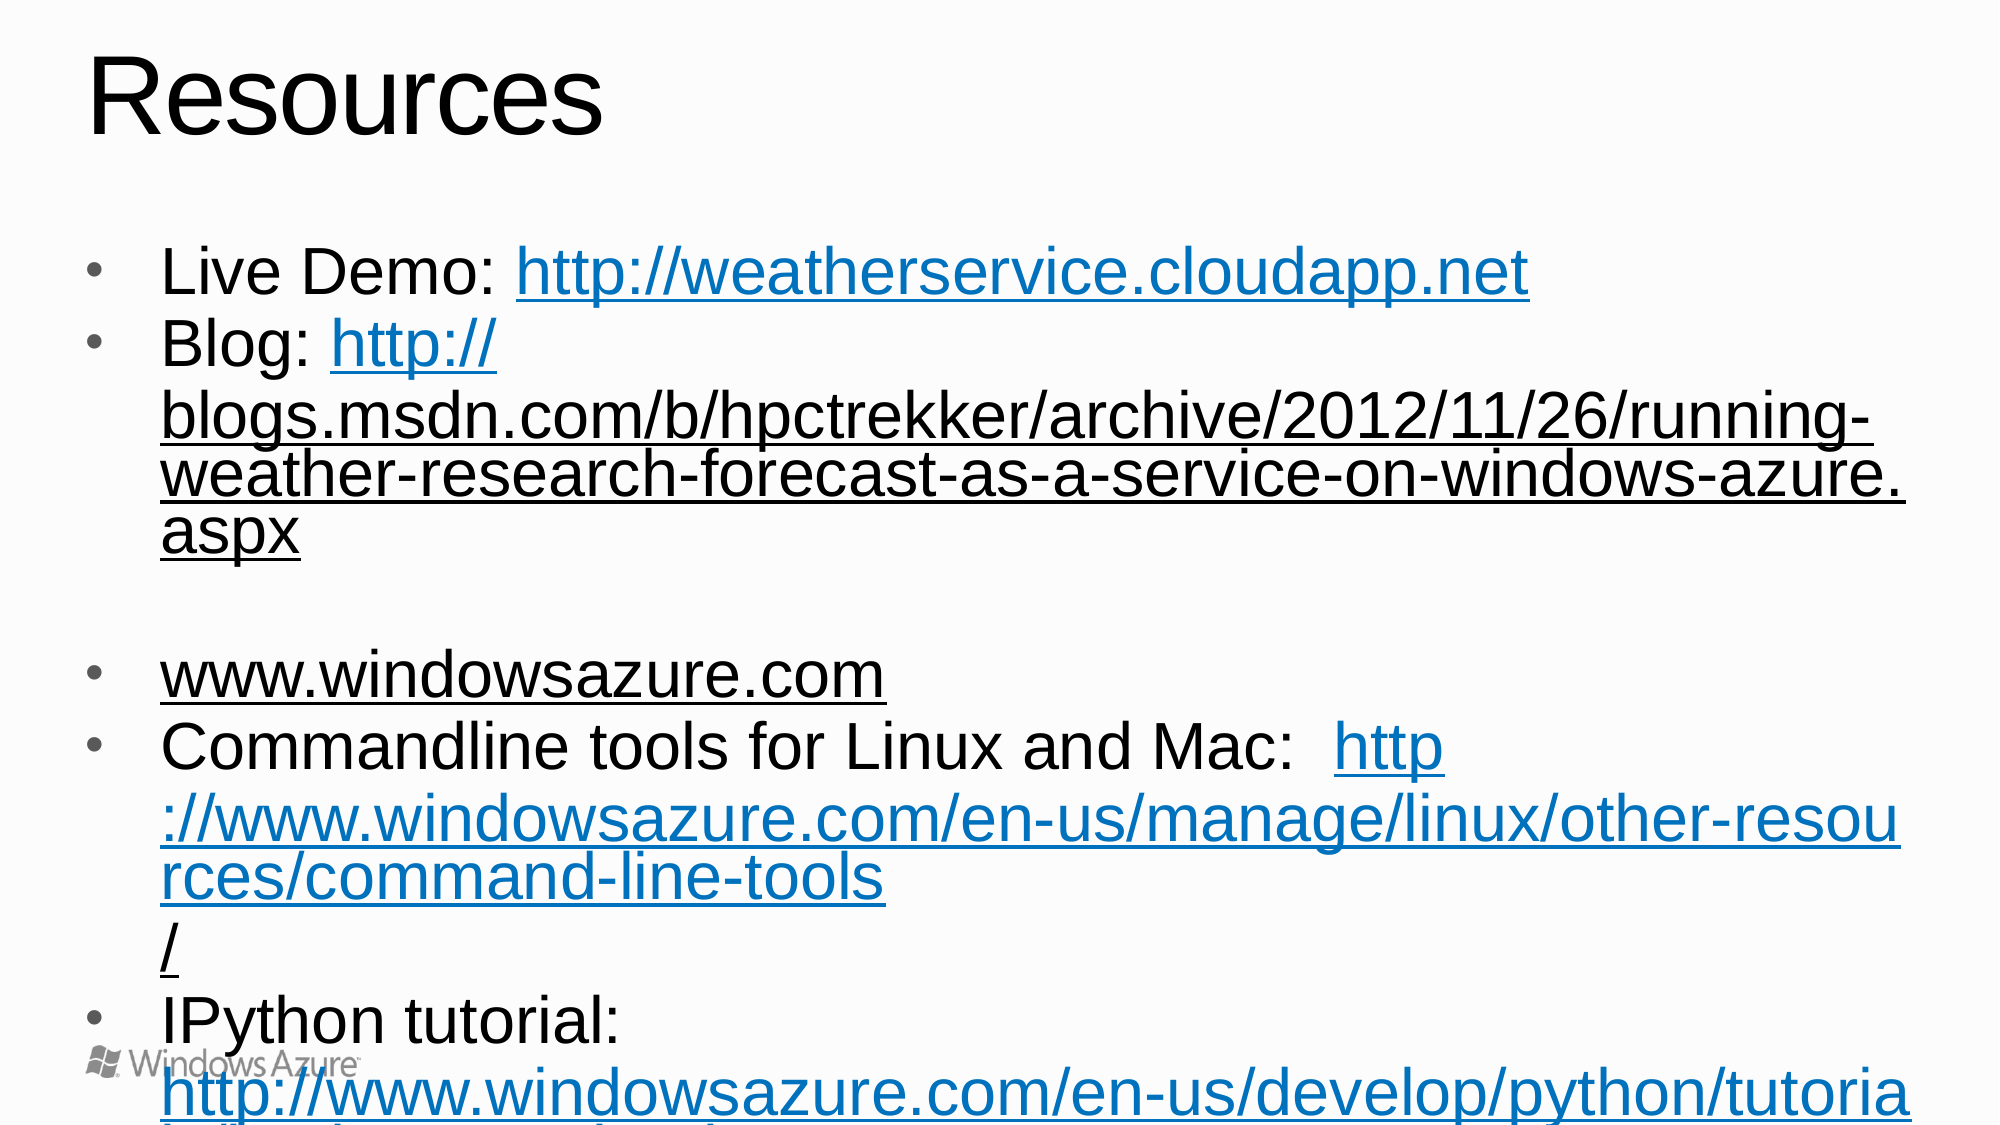

# Resources
Live Demo: http://weatherservice.cloudapp.net
Blog: http://blogs.msdn.com/b/hpctrekker/archive/2012/11/26/running-weather-research-forecast-as-a-service-on-windows-azure.aspx
www.windowsazure.com
Commandline tools for Linux and Mac:  http://www.windowsazure.com/en-us/manage/linux/other-resources/command-line-tools/
IPython tutorial: http://www.windowsazure.com/en-us/develop/python/tutorials/ipython-notebook/